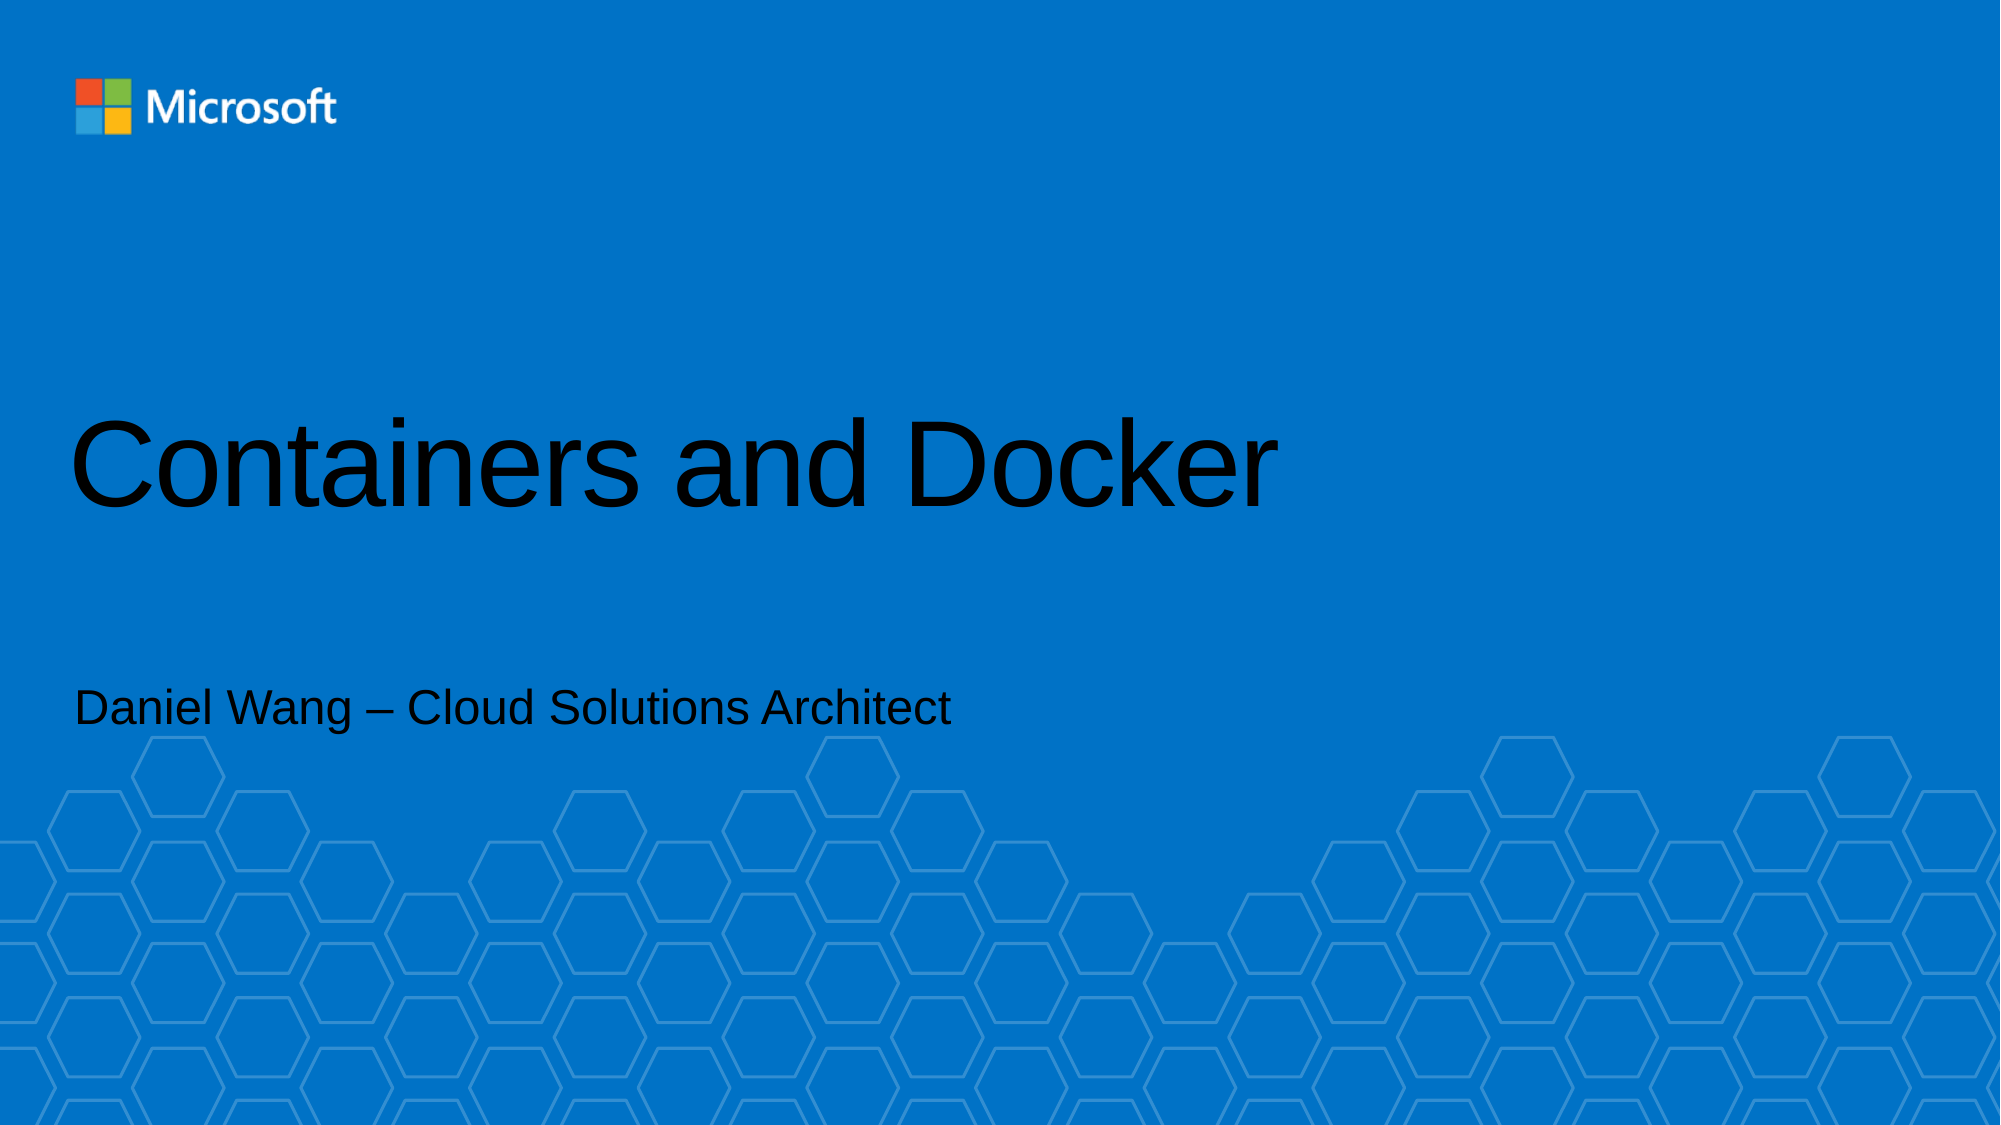

# Containers and Docker
Daniel Wang – Cloud Solutions Architect